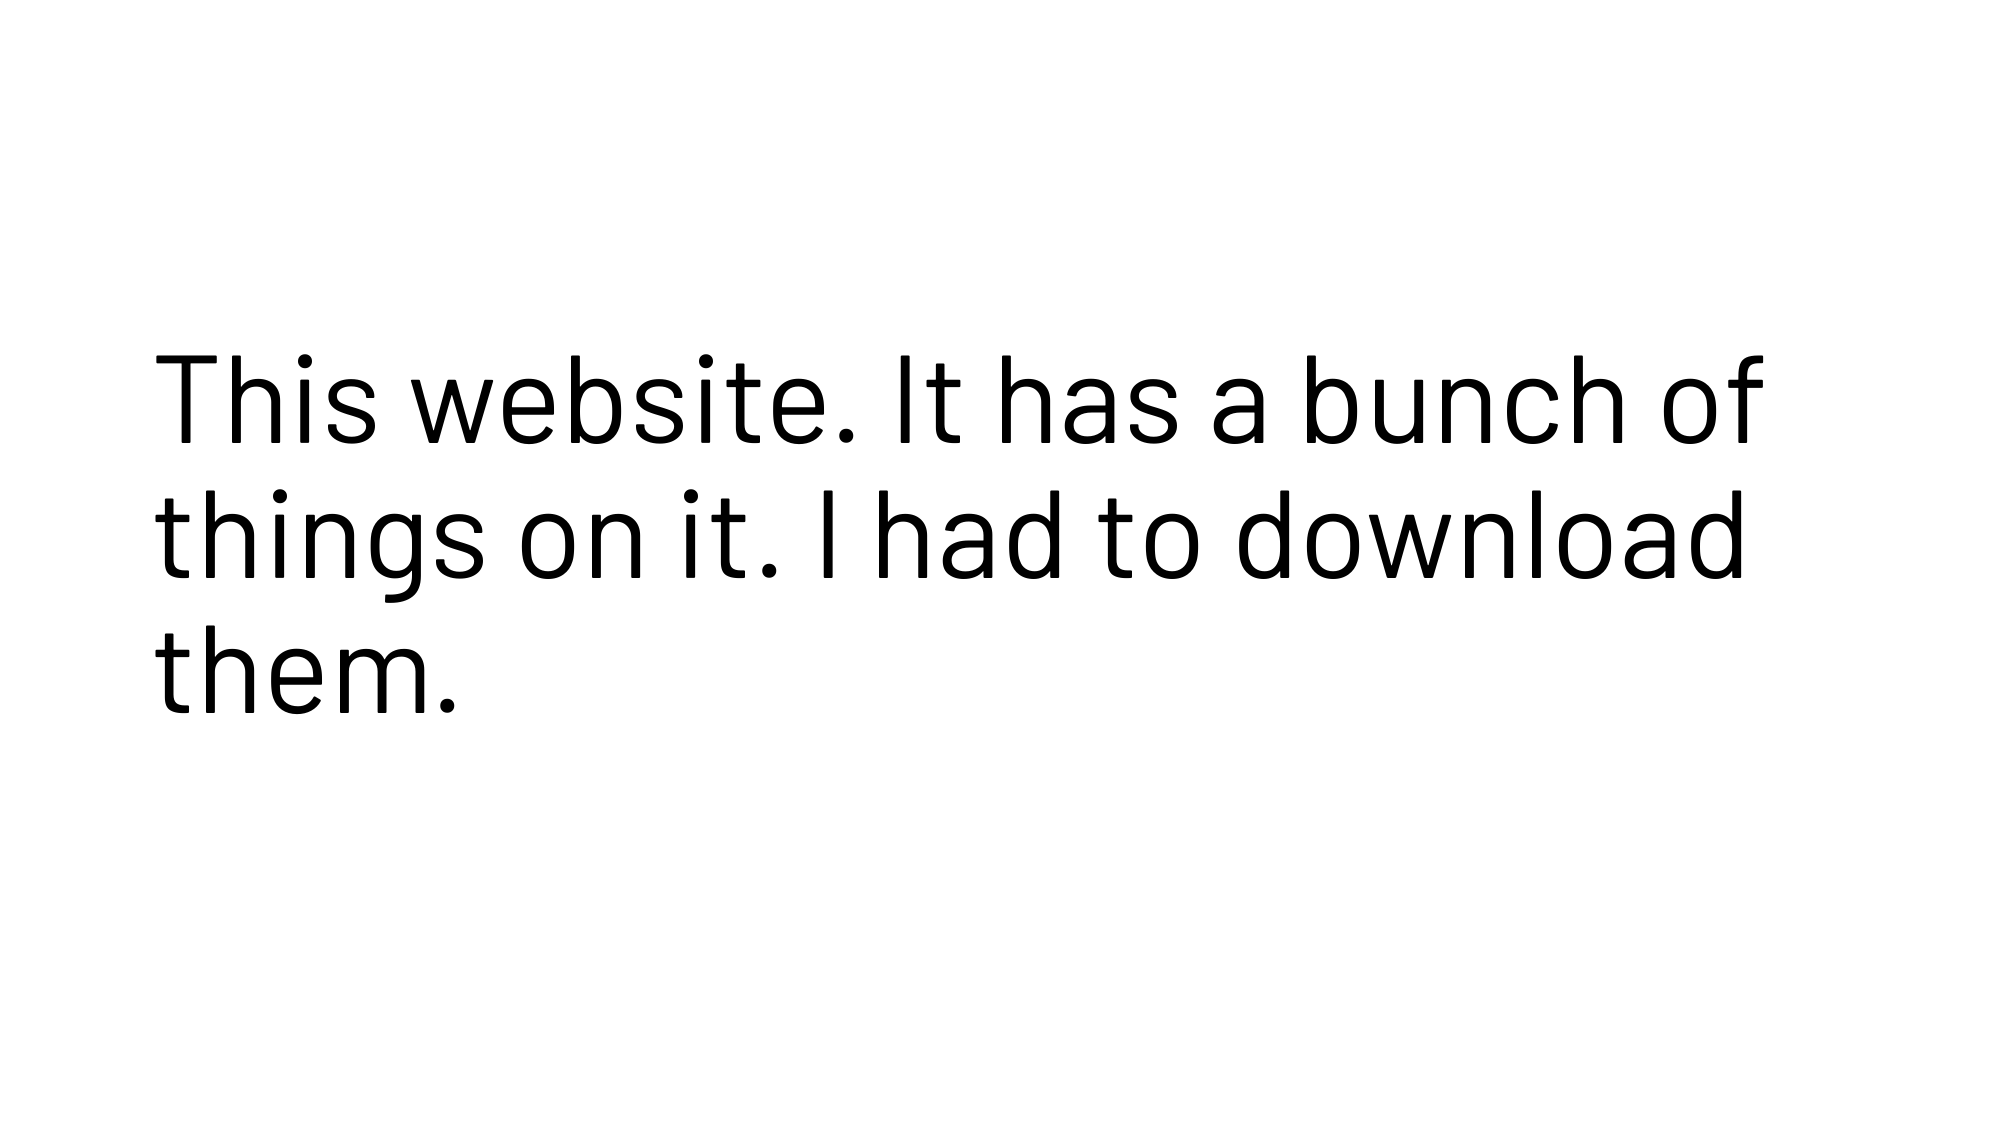

# This website. It has a bunch of things on it. I had to download them.